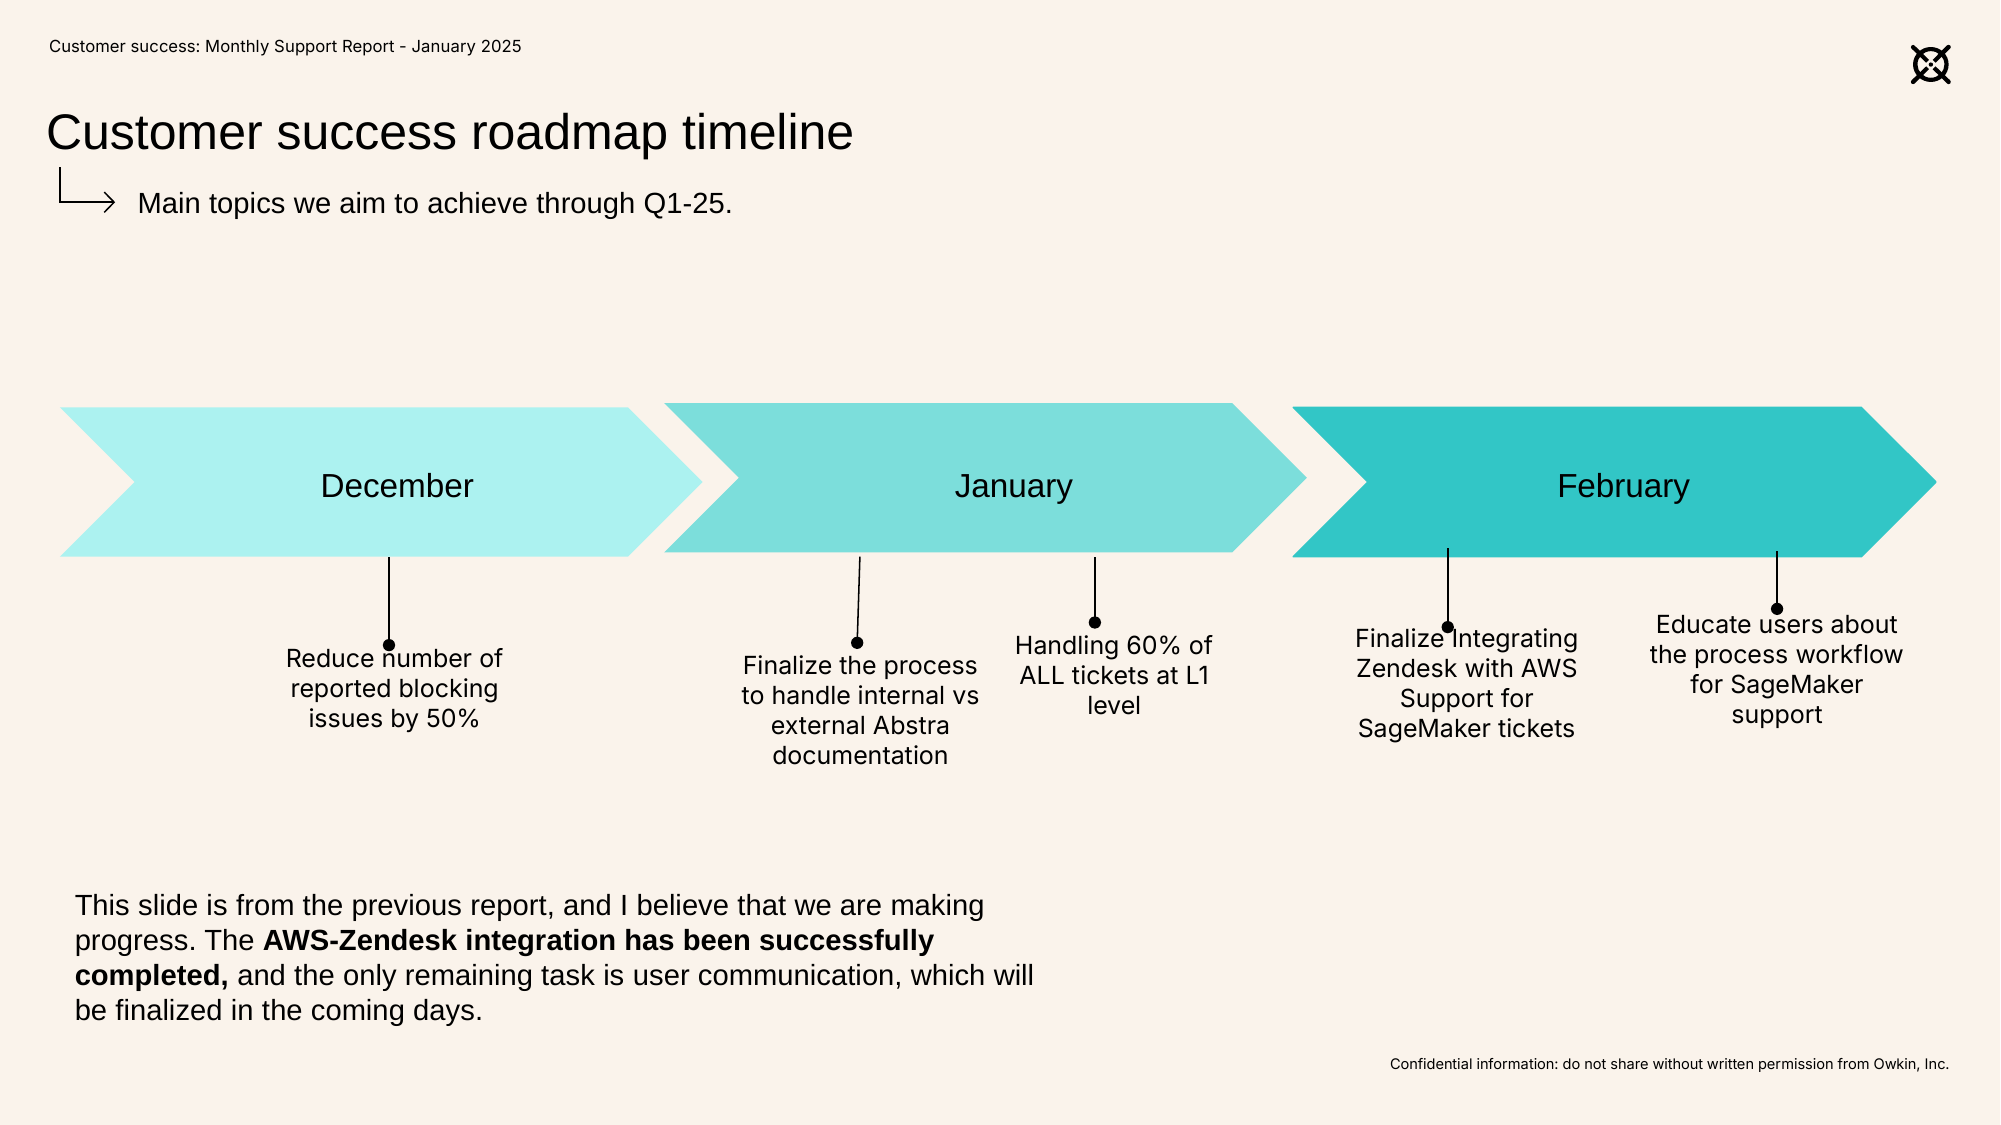

Customer success: Monthly Support Report - January 2025

# Customer success roadmap timeline

Main topics we aim to achieve through Q1-25.

December
January
February
Educate users about the process workflow for SageMaker support
Finalize Integrating Zendesk with AWS Support for SageMaker tickets
Handling 60% of ALL tickets at L1 level

Reduce number of reported blocking issues by 50%

Finalize the process to handle internal vs external Abstra documentation

This slide is from the previous report, and I believe that we are making progress. The AWS-Zendesk integration has been successfully completed, and the only remaining task is user communication, which will be finalized in the coming days.